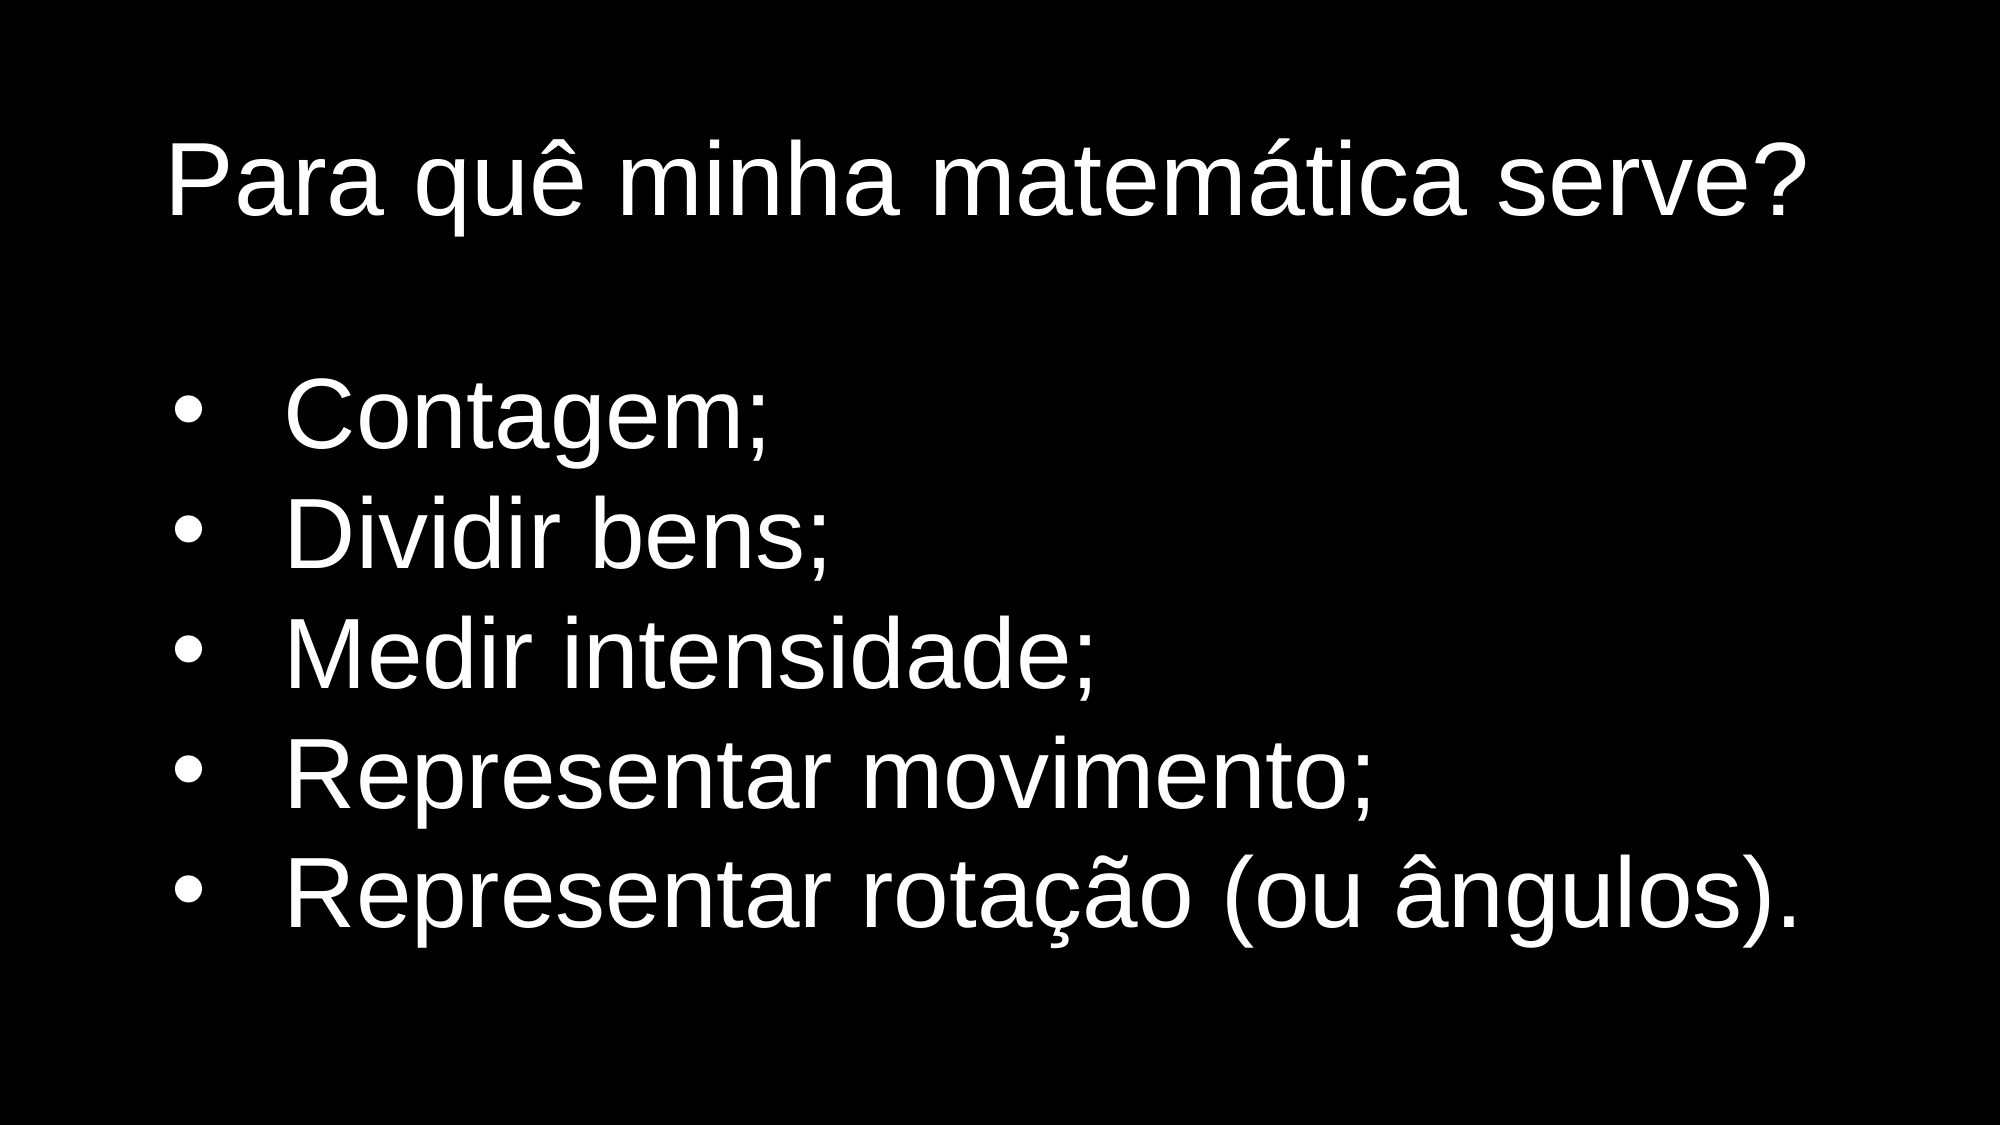

Para quê minha matemática serve?
Contagem;
Dividir bens;
Medir intensidade;
Representar movimento;
Representar rotação (ou ângulos).